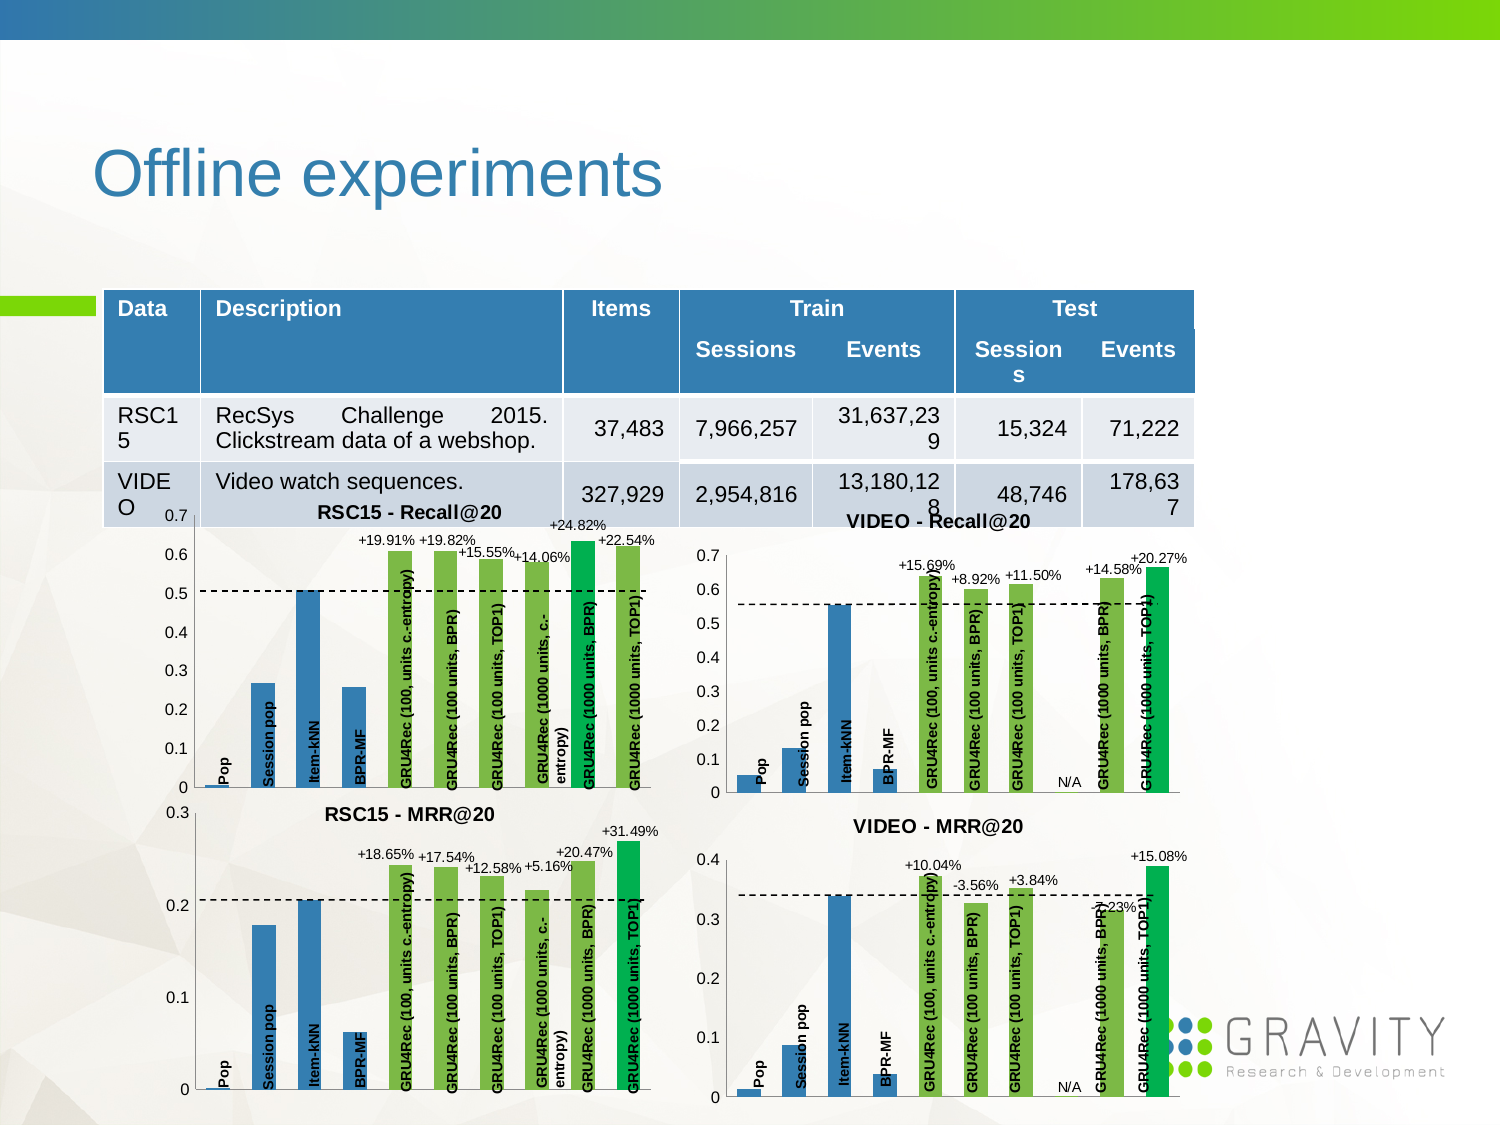

# Offline experiments
| Data | Description | Items | Train |  | Test |  |
| --- | --- | --- | --- | --- | --- | --- |
|  |  |  | Sessions | Events | Sessions | Events |
| RSC15 | RecSys Challenge 2015. Clickstream data of a webshop. | 37,483 | 7,966,257 | 31,637,239 | 15,324 | 71,222 |
| VIDEO | Video watch sequences. | 327,929 | 2,954,816 | 13,180,128 | 48,746 | 178,637 |

### Chart: RSC15 - Recall@20

| Category |  |
|---|---|
| Pop | 0.005 |
| Session pop | 0.2672 |
| Item-kNN | 0.5065 |
| BPR | 0.2574 |
| GRU (cross-entropy / 100) | 0.607374145765501 |
| GRU (BPR / 100) | 0.606926902572542 |
| GRU (TOP1 / 100) | 0.585298221761064 |
| GRU (cross-entropy / 1000) | 0.577748756663923 |
| GRU (BPR / 1000) | 0.632205087838563 |
| GRU (TOP1 / 1000) | 0.620648323732512 |

### Chart: VIDEO - Recall@20

| Category |  |
|---|---|
| Pop | 0.0499 |
| Session pop | 0.1301 |
| Item-kNN | 0.5508 |
| BPR | 0.0692 |
| GRU (cross-entropy / 100) | 0.637188176531348 |
| GRU (BPR / 100) | 0.599946231233993 |
| GRU (TOP1 / 100) | 0.614131280687108 |
| GRU (cross-entropy / 1000) | 0.0 |
| GRU (BPR / 1000) | 0.631117965842683 |
| GRU (TOP1 / 1000) | 0.662431197204024 |
GRU4Rec (1000 units, c.-entropy)
GRU4Rec (100, units c.-entropy)
GRU4Rec (100, units c.-entropy)
GRU4Rec (1000 units, TOP1)
GRU4Rec (1000 units, TOP1)
GRU4Rec (1000 units, BPR)
GRU4Rec (1000 units, BPR)
GRU4Rec (100 units, TOP1)
GRU4Rec (100 units, TOP1)
GRU4Rec (100 units, BPR)
GRU4Rec (100 units, BPR)
Session pop
Session pop
Item-kNN
Item-kNN
BPR-MF
BPR-MF
Pop
Pop

### Chart: RSC15 - MRR@20

| Category |  |
|---|---|
| Pop | 0.0012 |
| Session pop | 0.1775 |
| Item-kNN | 0.2048 |
| BPR | 0.0618 |
| GRU (cross-entropy / 100) | 0.242965219967051 |
| GRU (BPR / 100) | 0.240695014052537 |
| GRU (TOP1 / 100) | 0.230534112814545 |
| GRU (cross-entropy / 1000) | 0.215345335591056 |
| GRU (BPR / 1000) | 0.246684053319782 |
| GRU (TOP1 / 1000) | 0.269260804621663 |

### Chart: VIDEO - MRR@20

| Category |  |
|---|---|
| Pop | 0.0117 |
| Session pop | 0.0863 |
| Item-kNN | 0.3381 |
| BPR | 0.0374 |
| GRU (cross-entropy / 100) | 0.37202217321902 |
| GRU (BPR / 100) | 0.326025747745231 |
| GRU (TOP1 / 100) | 0.351063114147589 |
| GRU (cross-entropy / 1000) | 0.0 |
| GRU (BPR / 1000) | 0.31360869240098 |
| GRU (TOP1 / 1000) | 0.389056994354492 |
GRU4Rec (1000 units, c.-entropy)
GRU4Rec (100, units c.-entropy)
GRU4Rec (100, units c.-entropy)
GRU4Rec (1000 units, TOP1)
GRU4Rec (1000 units, TOP1)
GRU4Rec (1000 units, BPR)
GRU4Rec (1000 units, BPR)
GRU4Rec (100 units, TOP1)
GRU4Rec (100 units, TOP1)
GRU4Rec (100 units, BPR)
GRU4Rec (100 units, BPR)
Session pop
Session pop
Item-kNN
Item-kNN
BPR-MF
BPR-MF
Pop
Pop